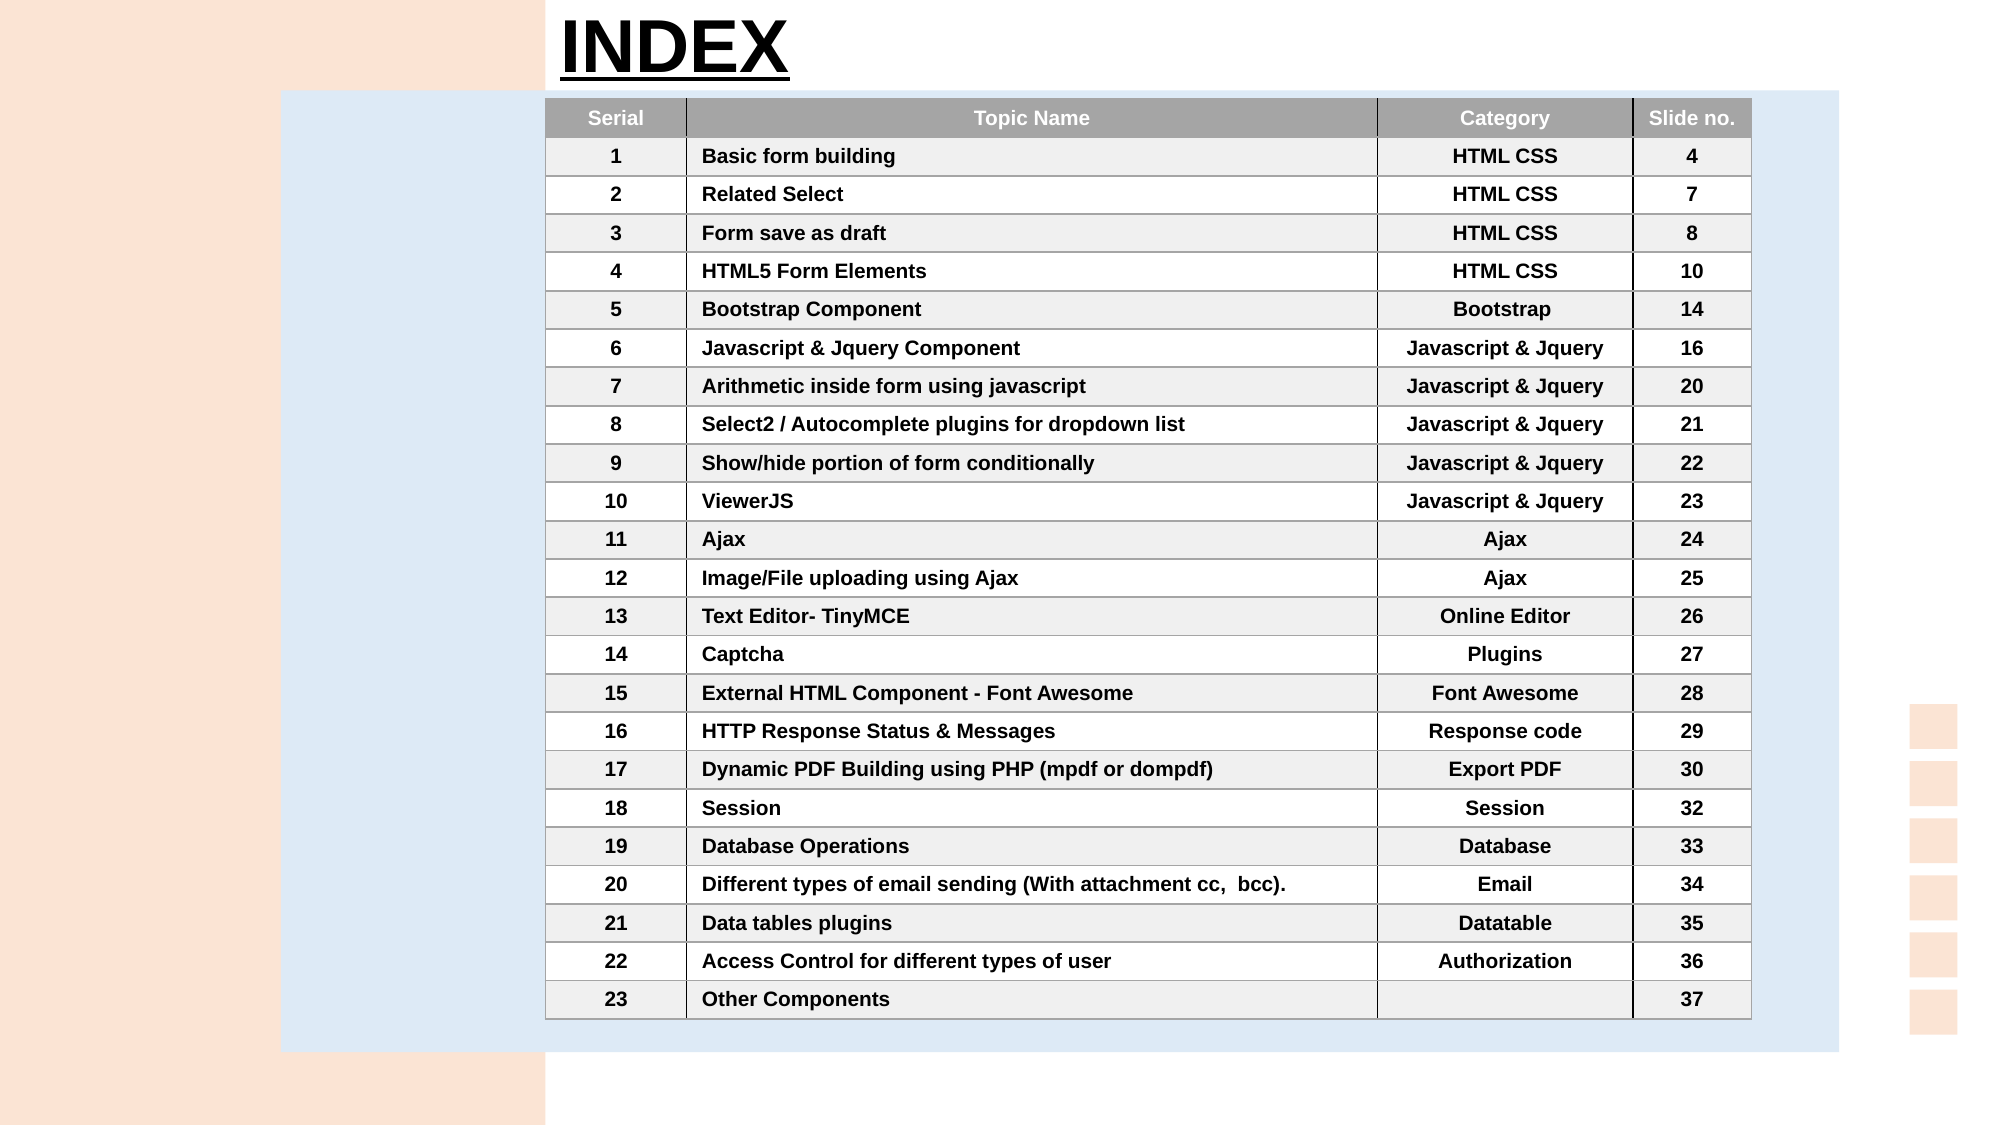

# Index
| Serial | Topic Name | Category | Slide no. |
| --- | --- | --- | --- |
| 1 | Basic form building | HTML CSS | 4 |
| 2 | Related Select | HTML CSS | 7 |
| 3 | Form save as draft | HTML CSS | 8 |
| 4 | HTML5 Form Elements | HTML CSS | 10 |
| 5 | Bootstrap Component | Bootstrap | 14 |
| 6 | Javascript & Jquery Component | Javascript & Jquery | 16 |
| 7 | Arithmetic inside form using javascript | Javascript & Jquery | 20 |
| 8 | Select2 / Autocomplete plugins for dropdown list | Javascript & Jquery | 21 |
| 9 | Show/hide portion of form conditionally | Javascript & Jquery | 22 |
| 10 | ViewerJS | Javascript & Jquery | 23 |
| 11 | Ajax | Ajax | 24 |
| 12 | Image/File uploading using Ajax | Ajax | 25 |
| 13 | Text Editor- TinyMCE | Online Editor | 26 |
| 14 | Captcha | Plugins | 27 |
| 15 | External HTML Component - Font Awesome | Font Awesome | 28 |
| 16 | HTTP Response Status & Messages | Response code | 29 |
| 17 | Dynamic PDF Building using PHP (mpdf or dompdf) | Export PDF | 30 |
| 18 | Session | Session | 32 |
| 19 | Database Operations | Database | 33 |
| 20 | Different types of email sending (With attachment cc, bcc). | Email | 34 |
| 21 | Data tables plugins | Datatable | 35 |
| 22 | Access Control for different types of user | Authorization | 36 |
| 23 | Other Components |  | 37 |